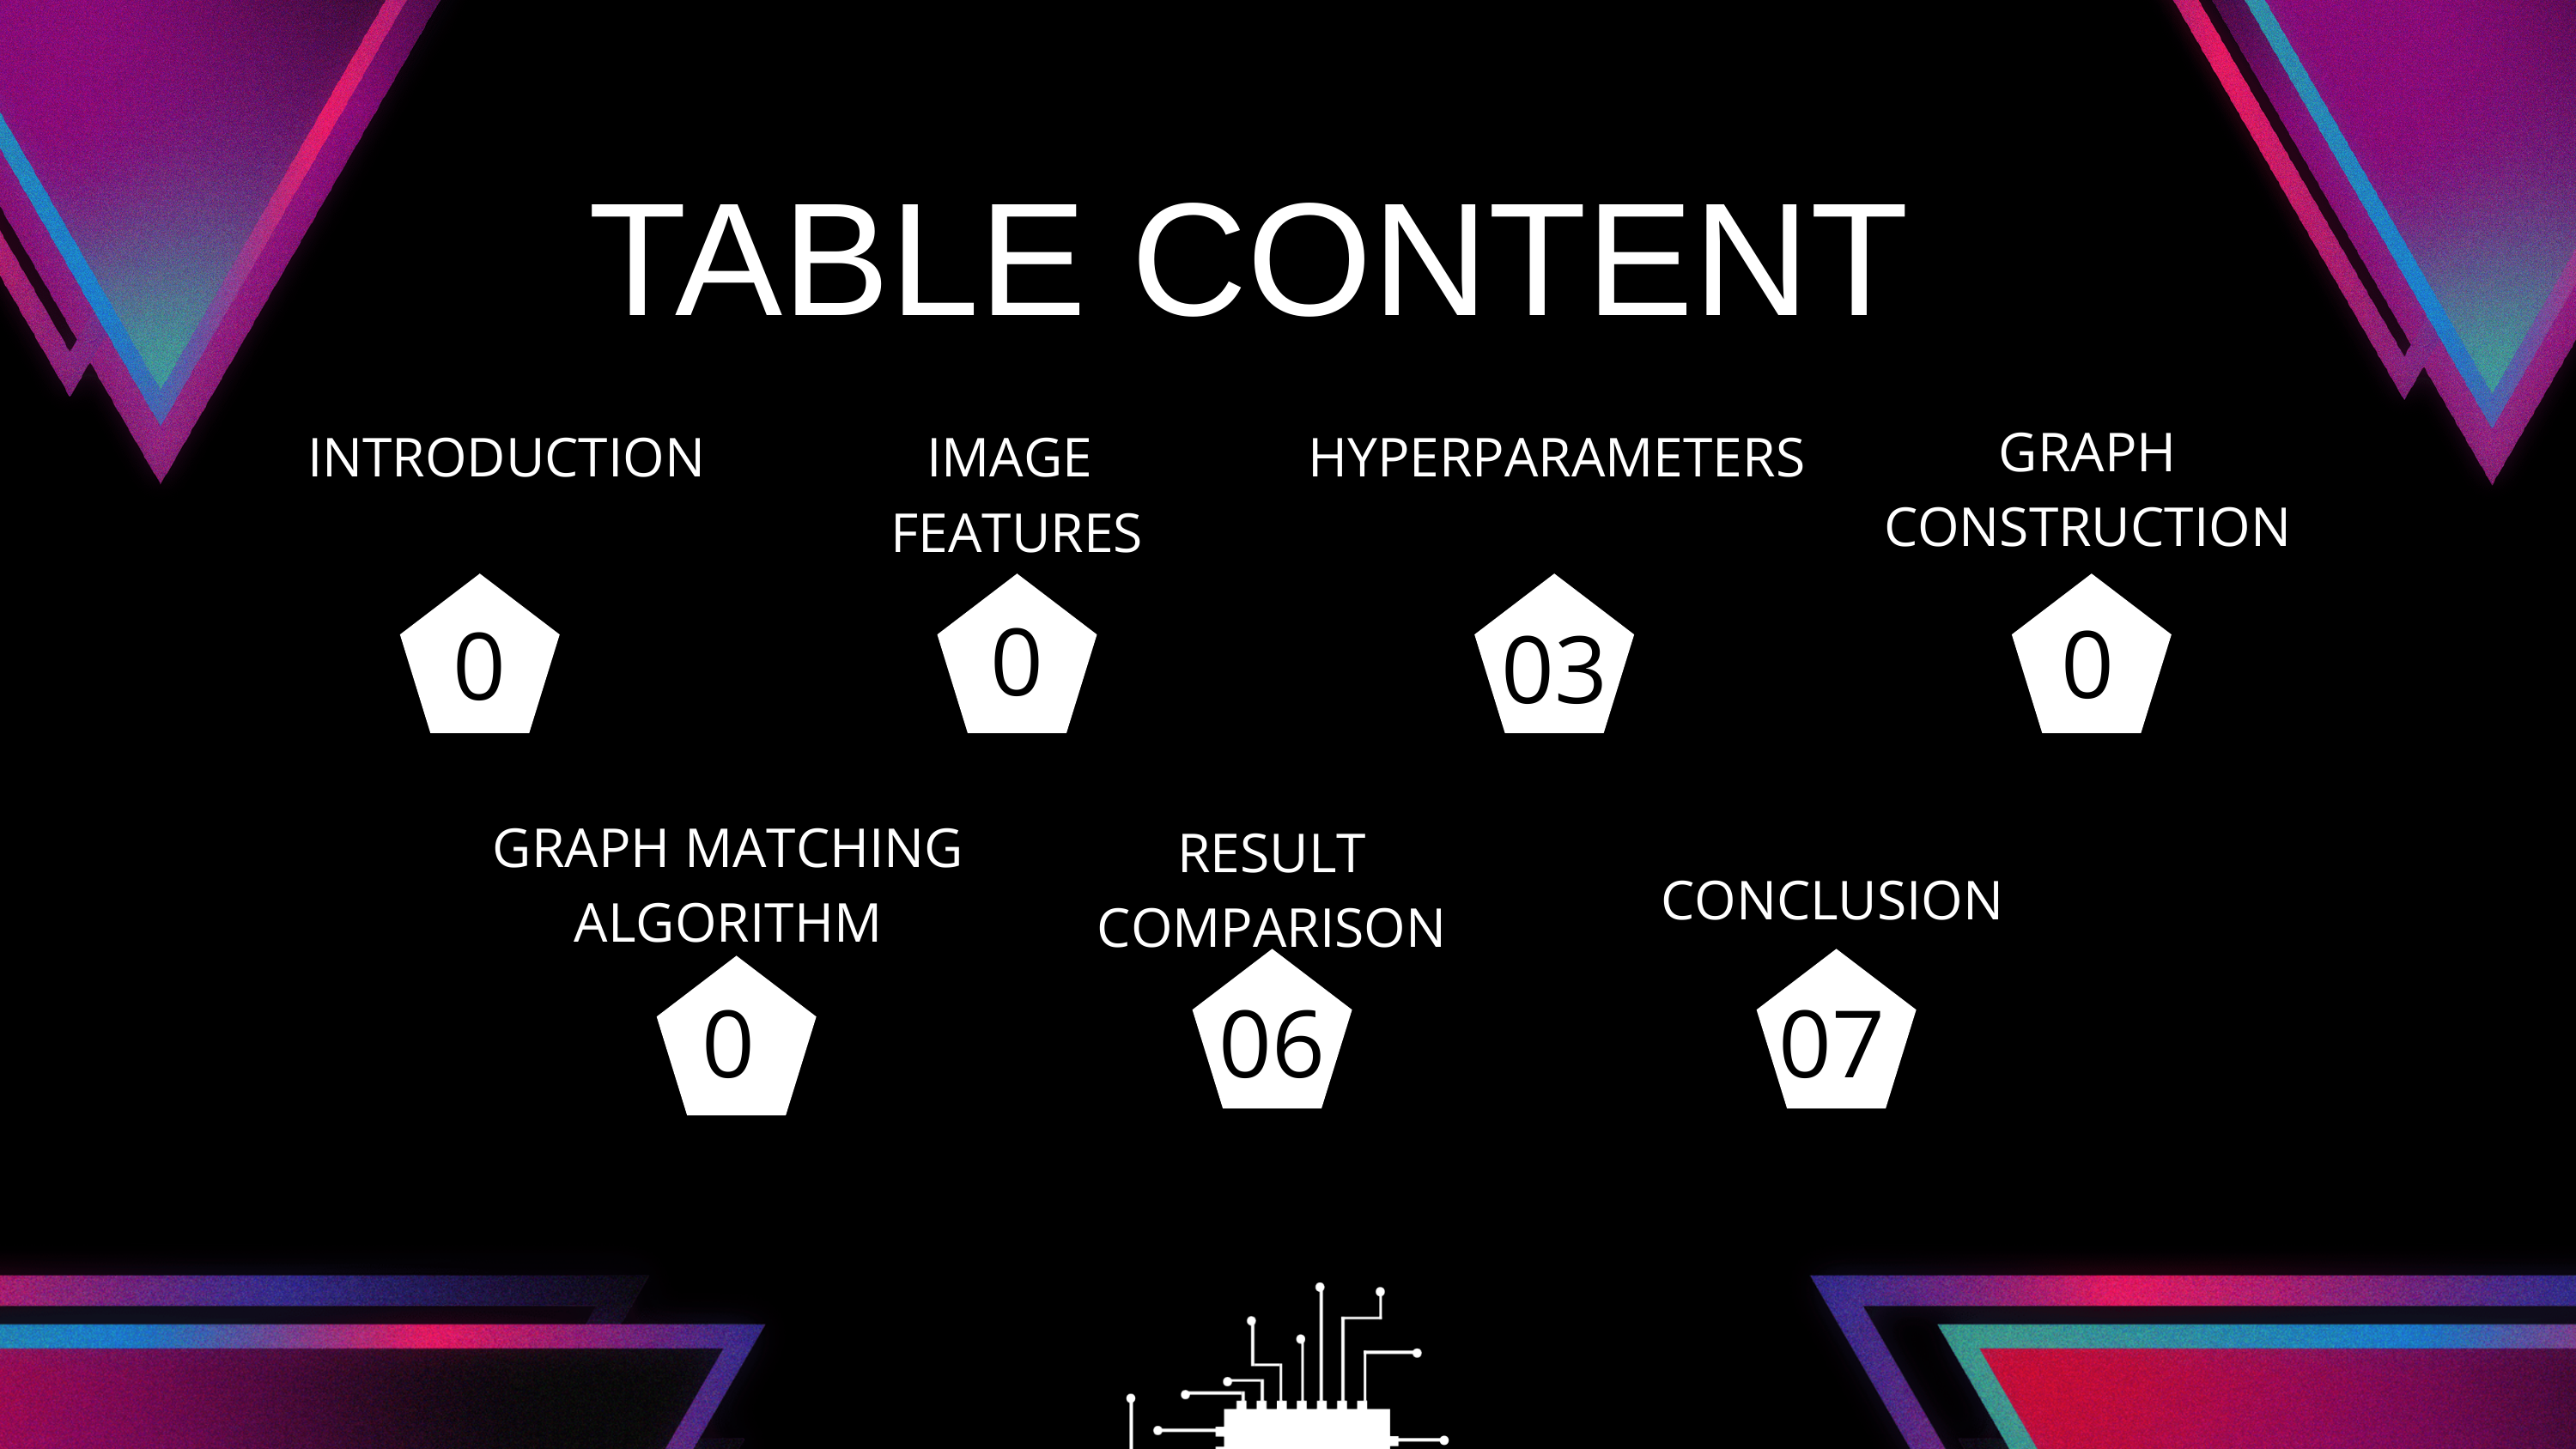

TABLE CONTENT
GRAPH CONSTRUCTION
INTRODUCTION
IMAGE
FEATURES
HYPERPARAMETERS

02
04
01
03
 GRAPH MATCHING
ALGORITHM
RESULT COMPARISON
CONCLUSION

07
05
06